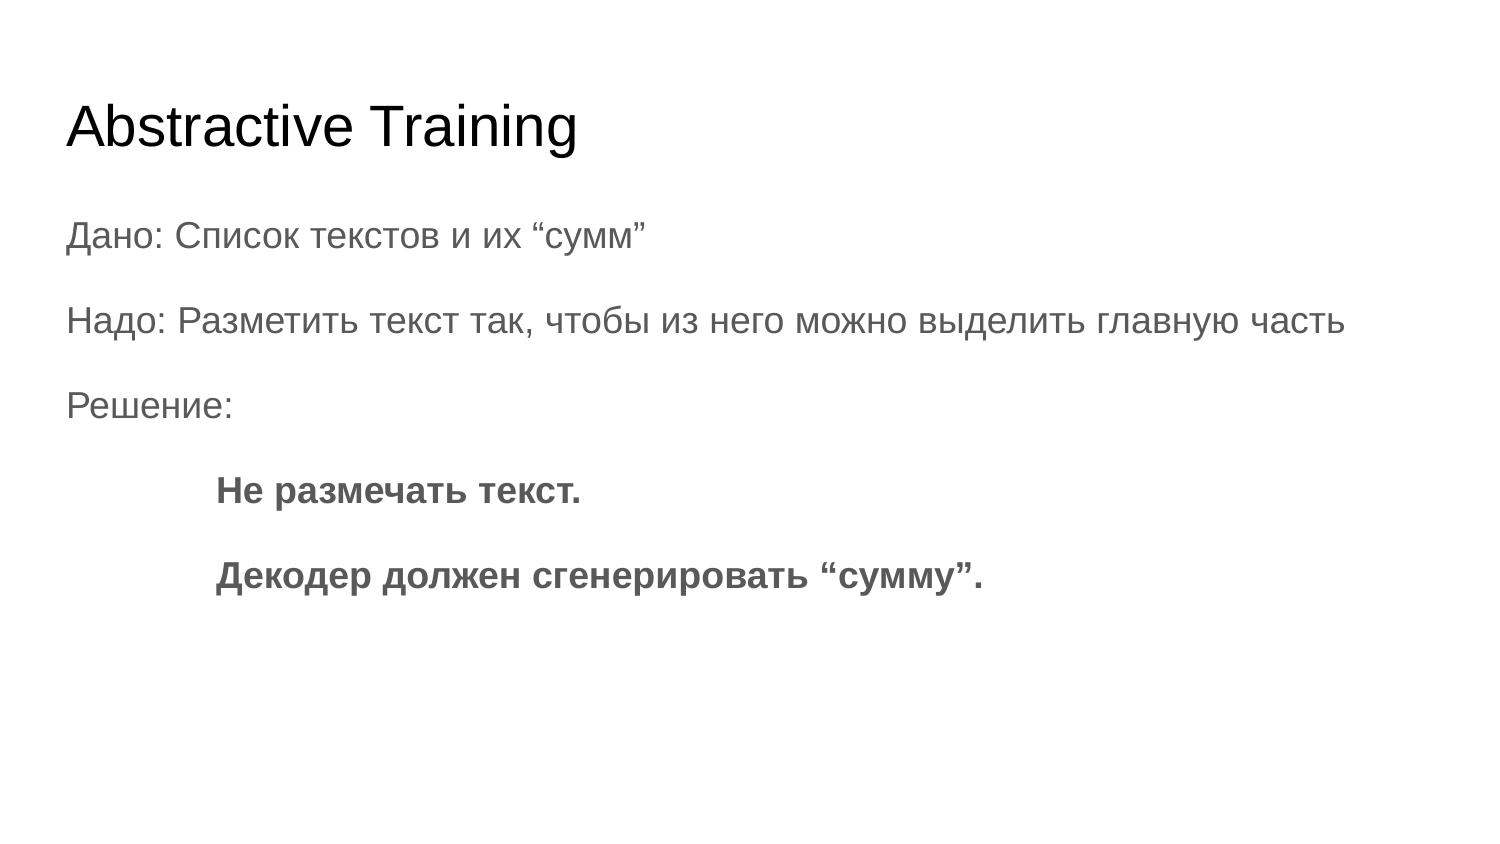

# Abstractive Training
Дано: Список текстов и их “сумм”
Надо: Разметить текст так, чтобы из него можно выделить главную часть
Решение:
	Не размечать текст.
	Декодер должен сгенерировать “сумму”.